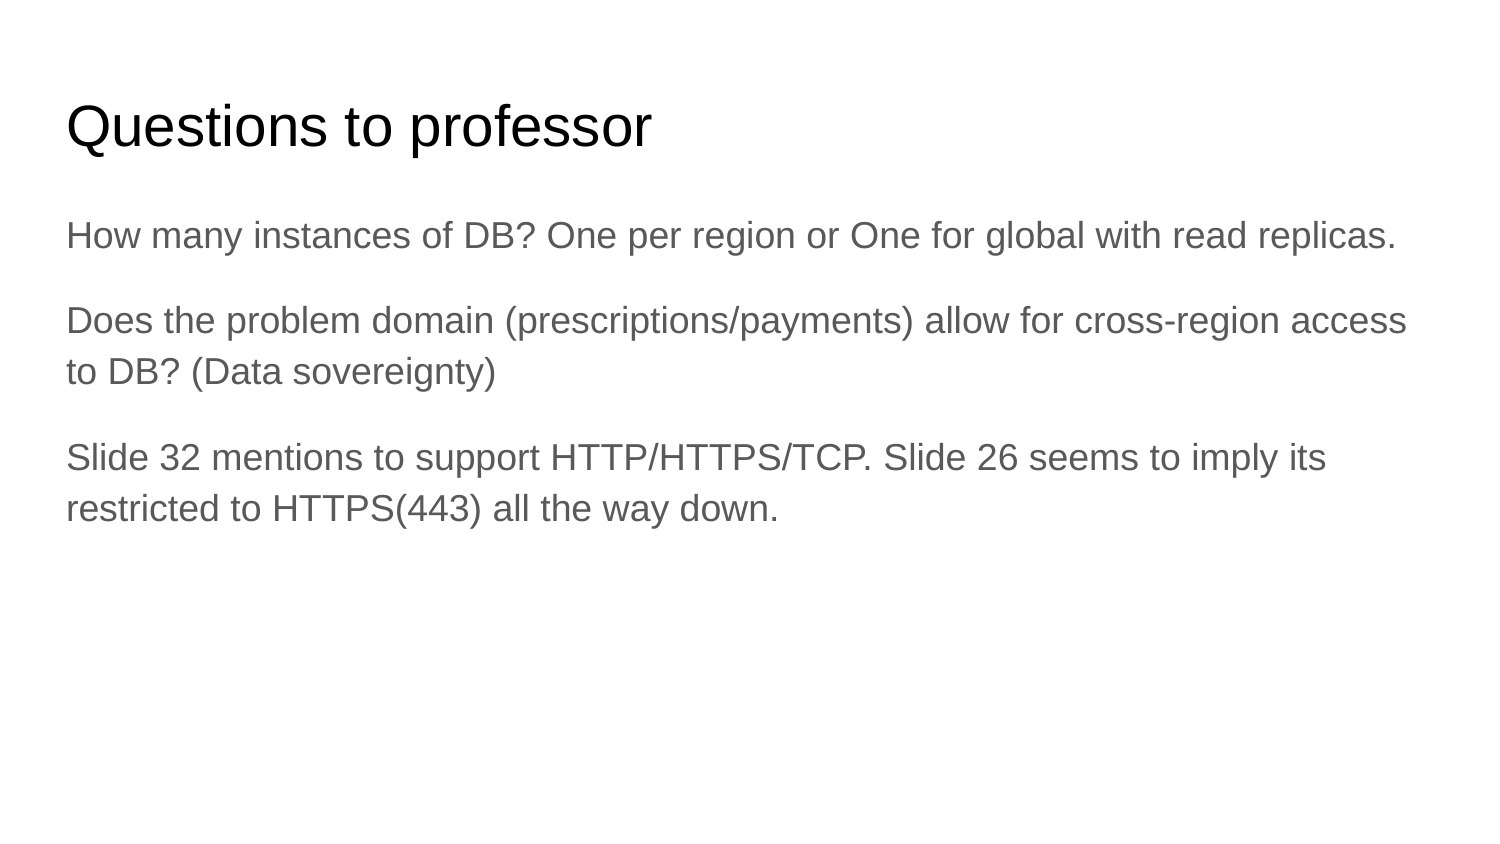

# Questions to professor
How many instances of DB? One per region or One for global with read replicas.
Does the problem domain (prescriptions/payments) allow for cross-region access to DB? (Data sovereignty)
Slide 32 mentions to support HTTP/HTTPS/TCP. Slide 26 seems to imply its restricted to HTTPS(443) all the way down.